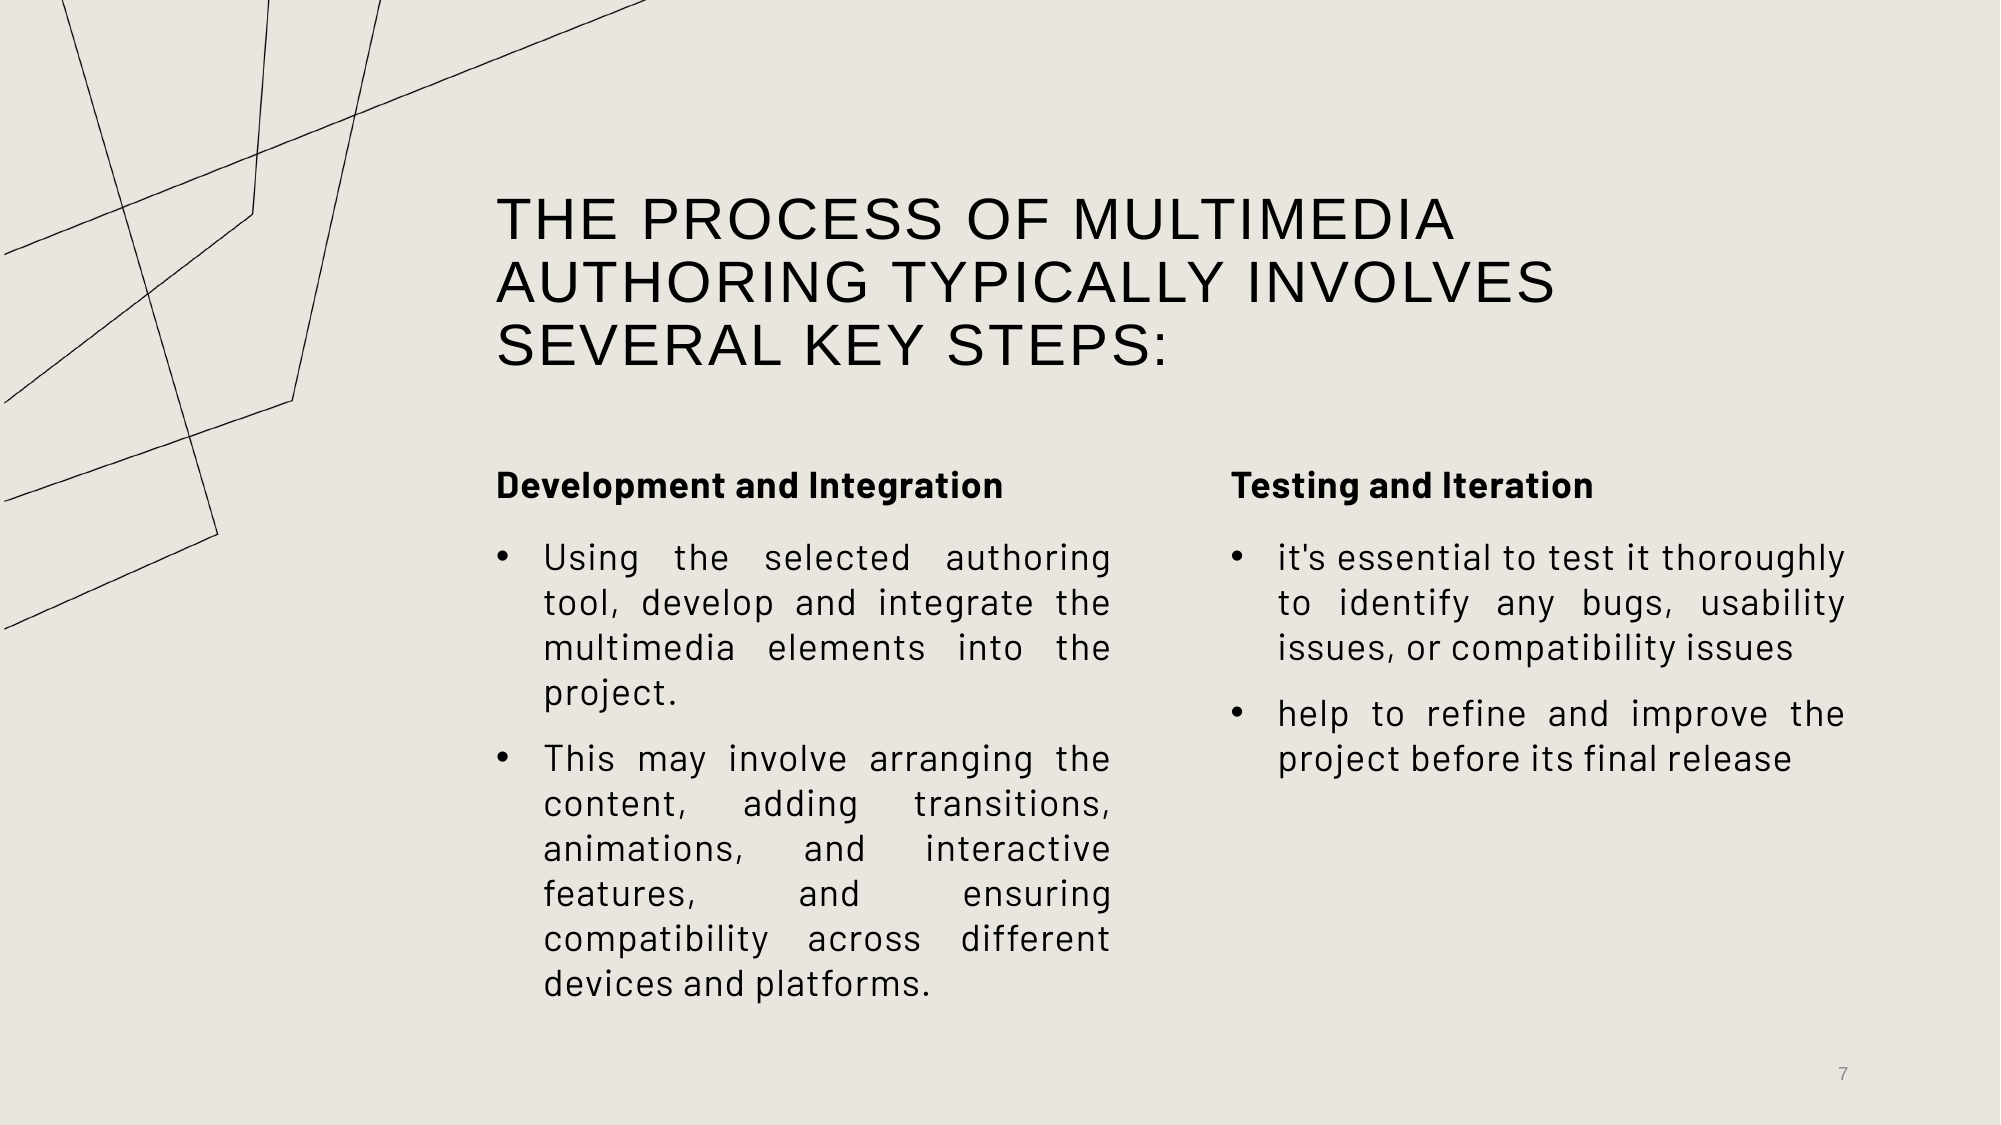

# The process of multimedia authoring typically involves several key steps:
Development and Integration
Testing and Iteration
it's essential to test it thoroughly to identify any bugs, usability issues, or compatibility issues
help to refine and improve the project before its final release

Using the selected authoring tool, develop and integrate the multimedia elements into the project.
This may involve arranging the content, adding transitions, animations, and interactive features, and ensuring compatibility across different devices and platforms.

7